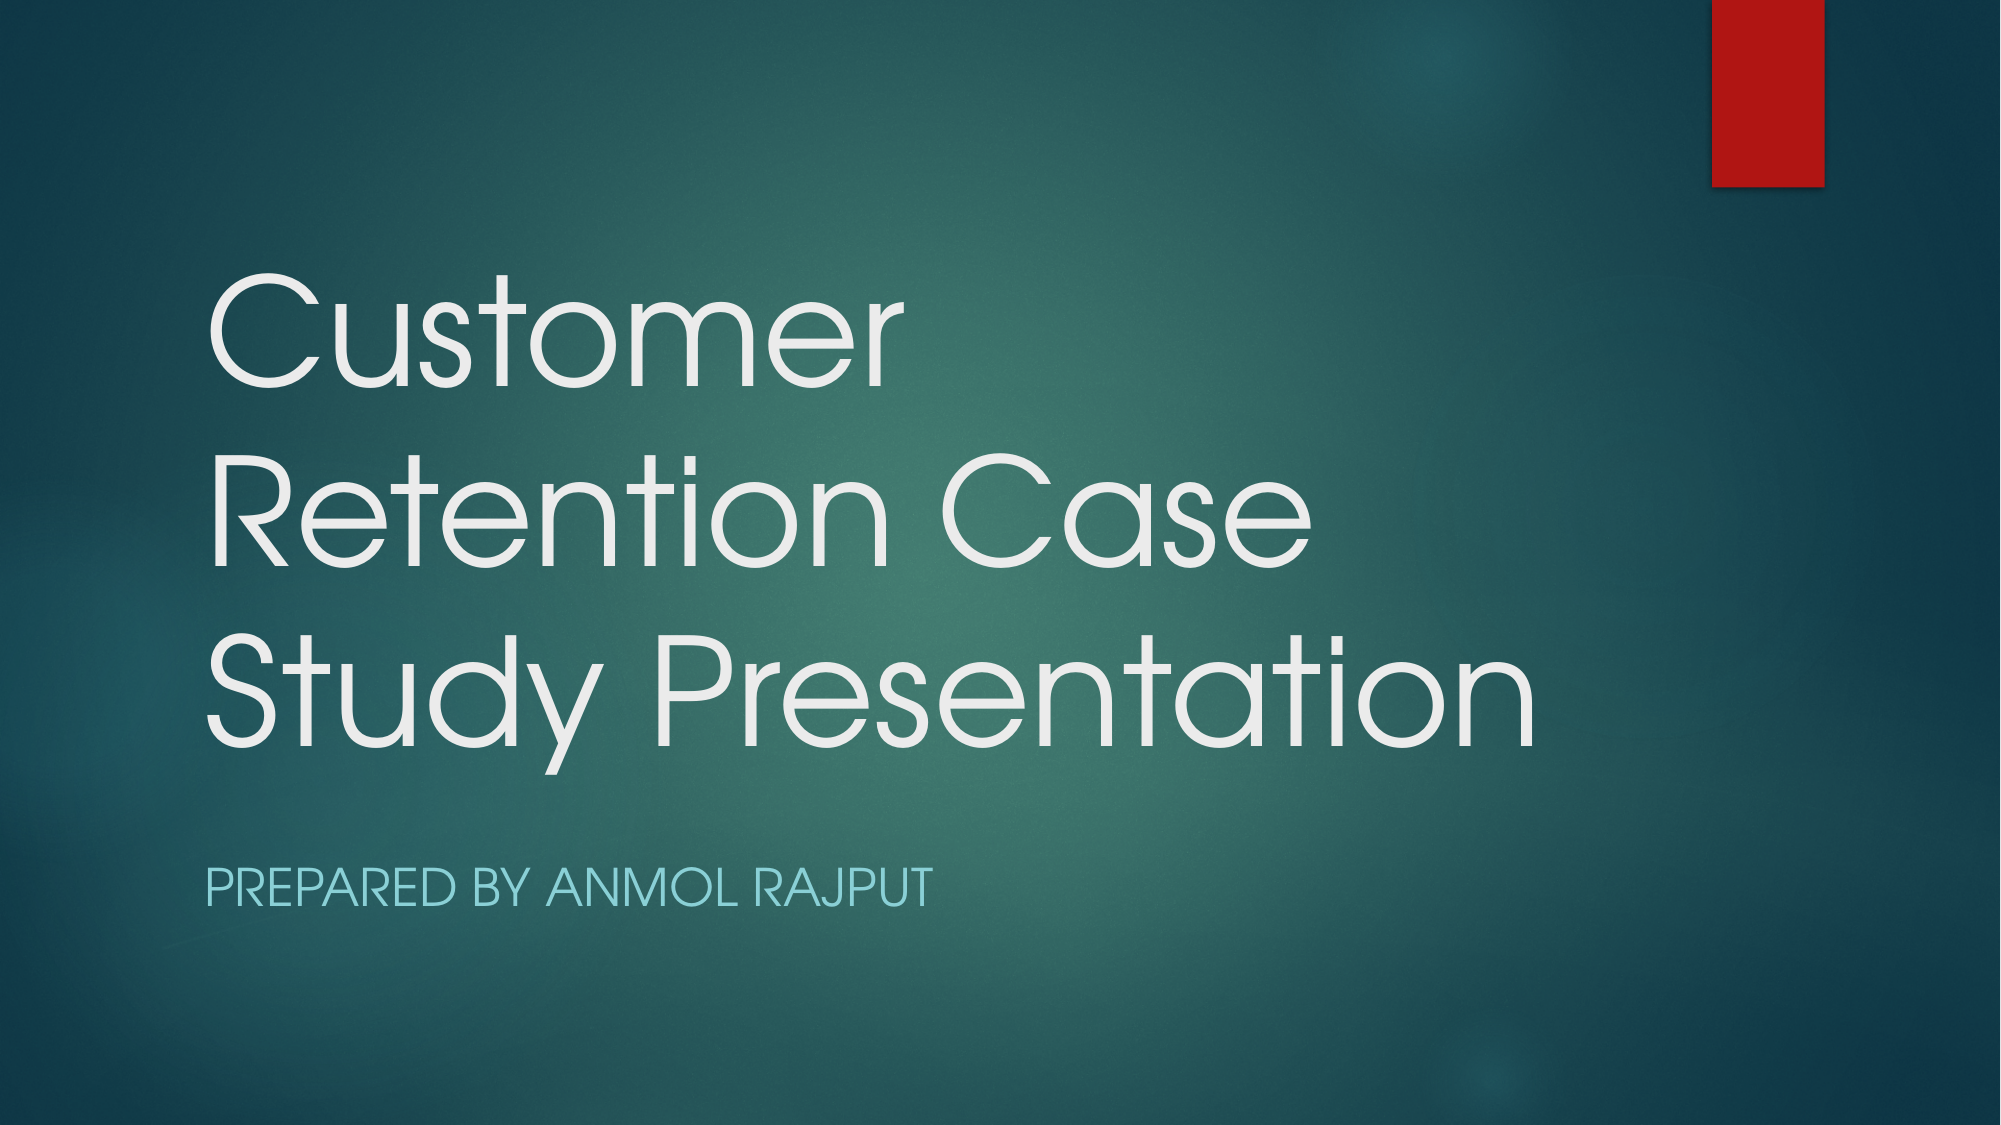

# Customer Retention Case Study Presentation

Prepared by Anmol Rajput